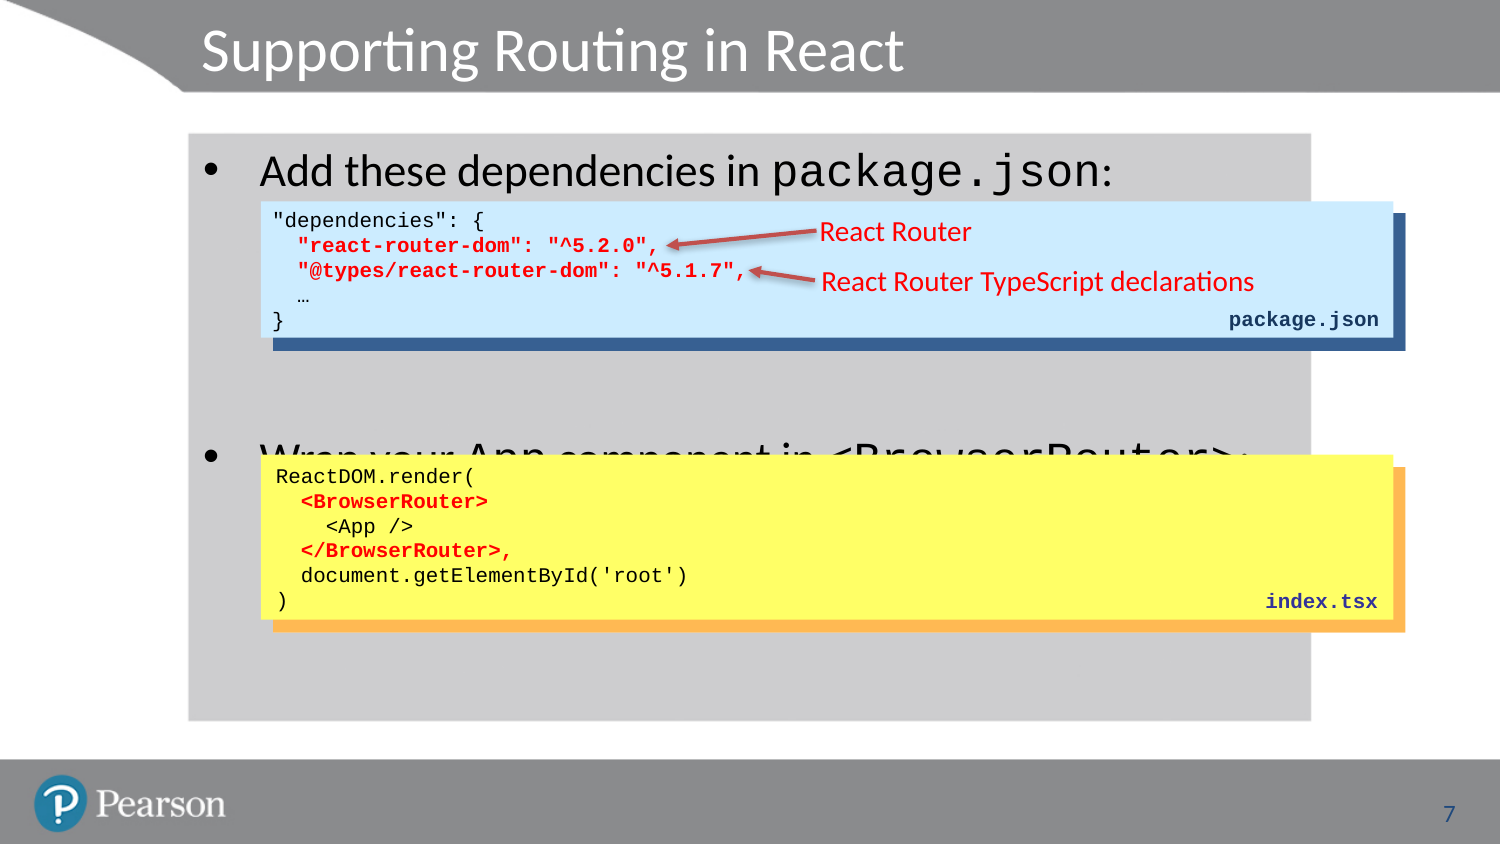

# Supporting Routing in React
Add these dependencies in package.json:

Wrap your App component in <BrowserRouter>:

"dependencies": {
  "react-router-dom": "^5.2.0",
  "@types/react-router-dom": "^5.1.7",
  …
}
React Router
React Router TypeScript declarations
package.json
ReactDOM.render(
  <BrowserRouter>
    <App />
  </BrowserRouter>,
  document.getElementById('root')
)
index.tsx
7